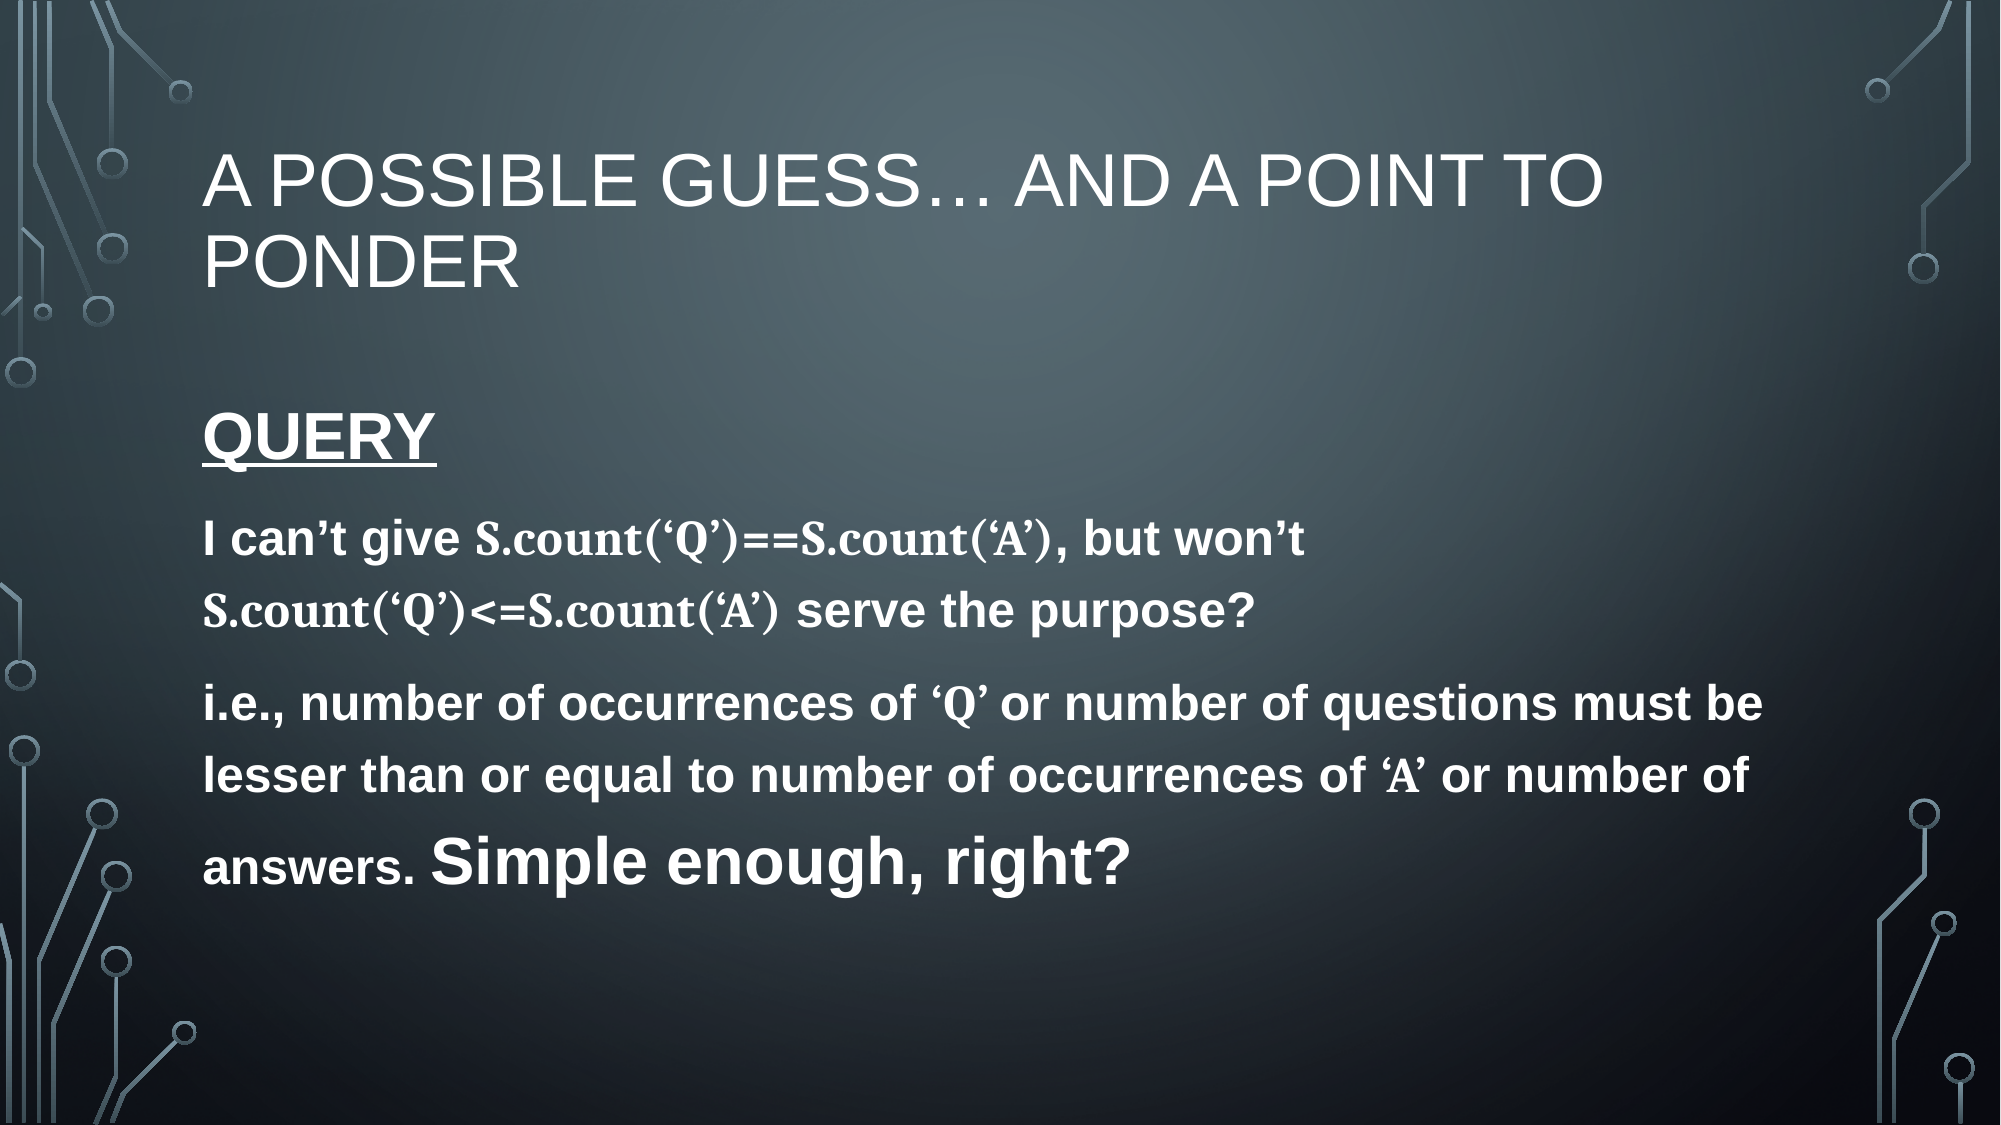

# A POSSIBLE GUESS… and a point to ponder
QUERY
I can’t give S.count(‘Q’)==S.count(‘A’), but won’t S.count(‘Q’)<=S.count(‘A’) serve the purpose?
i.e., number of occurrences of ‘Q’ or number of questions must be lesser than or equal to number of occurrences of ‘A’ or number of answers. Simple enough, right?